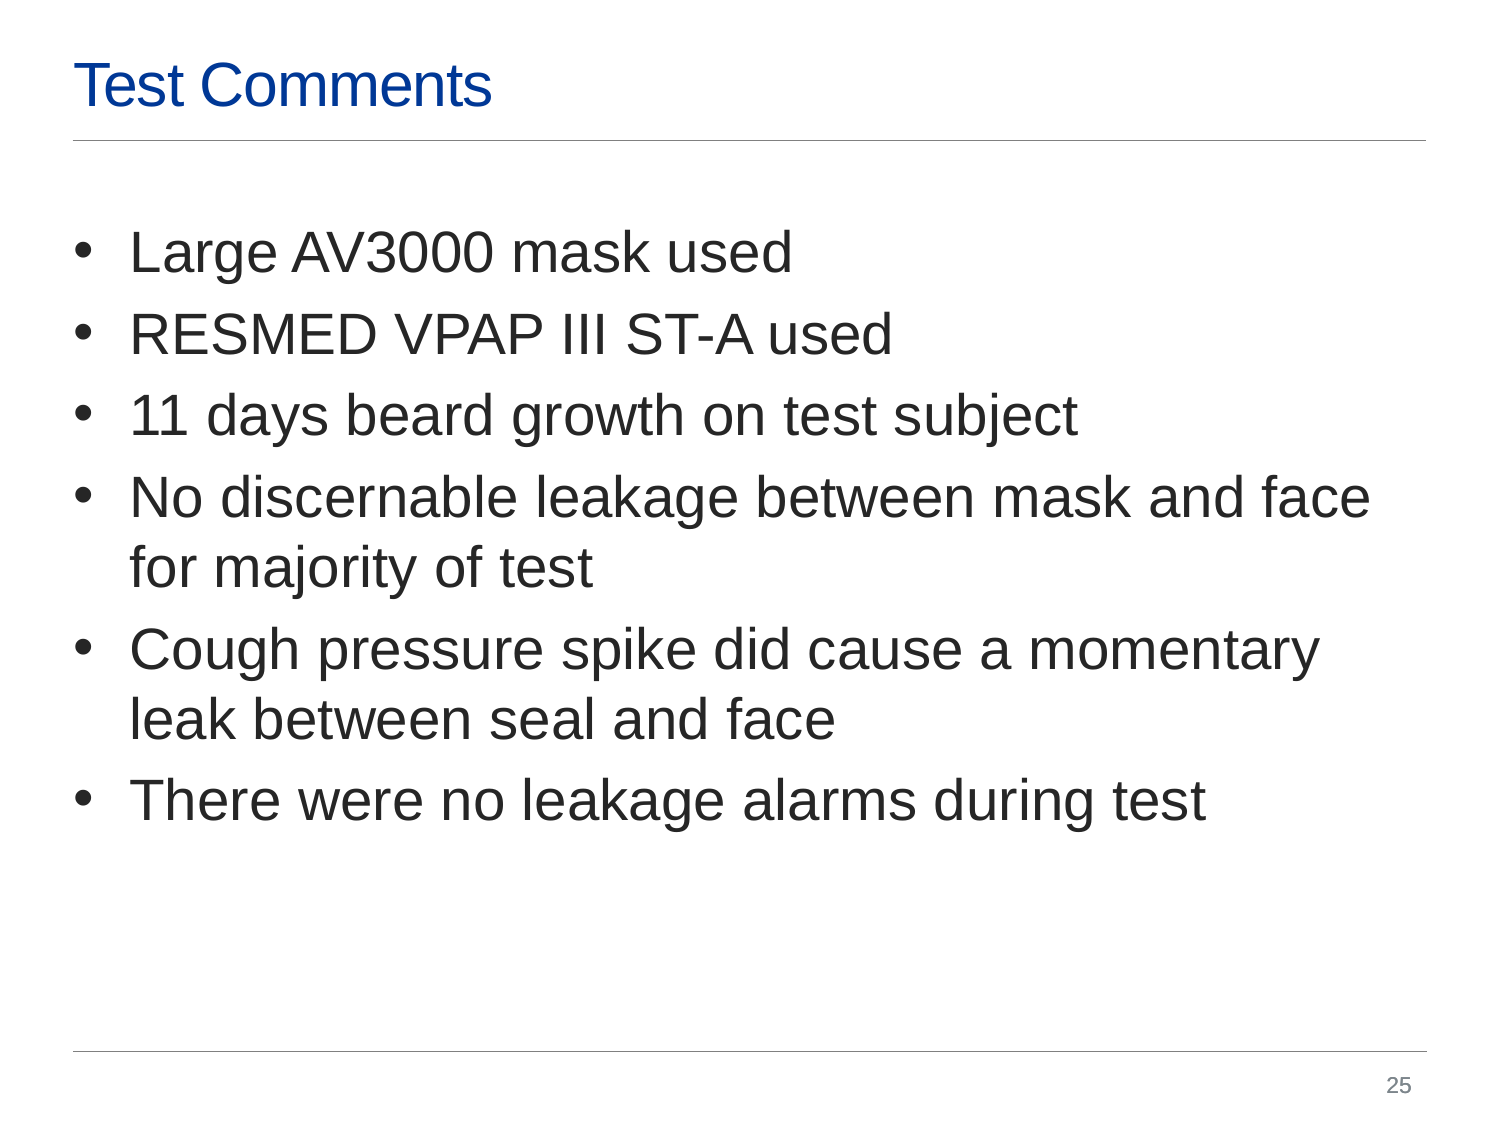

# Test Comments
Large AV3000 mask used
RESMED VPAP III ST-A used
11 days beard growth on test subject
No discernable leakage between mask and face for majority of test
Cough pressure spike did cause a momentary leak between seal and face
There were no leakage alarms during test